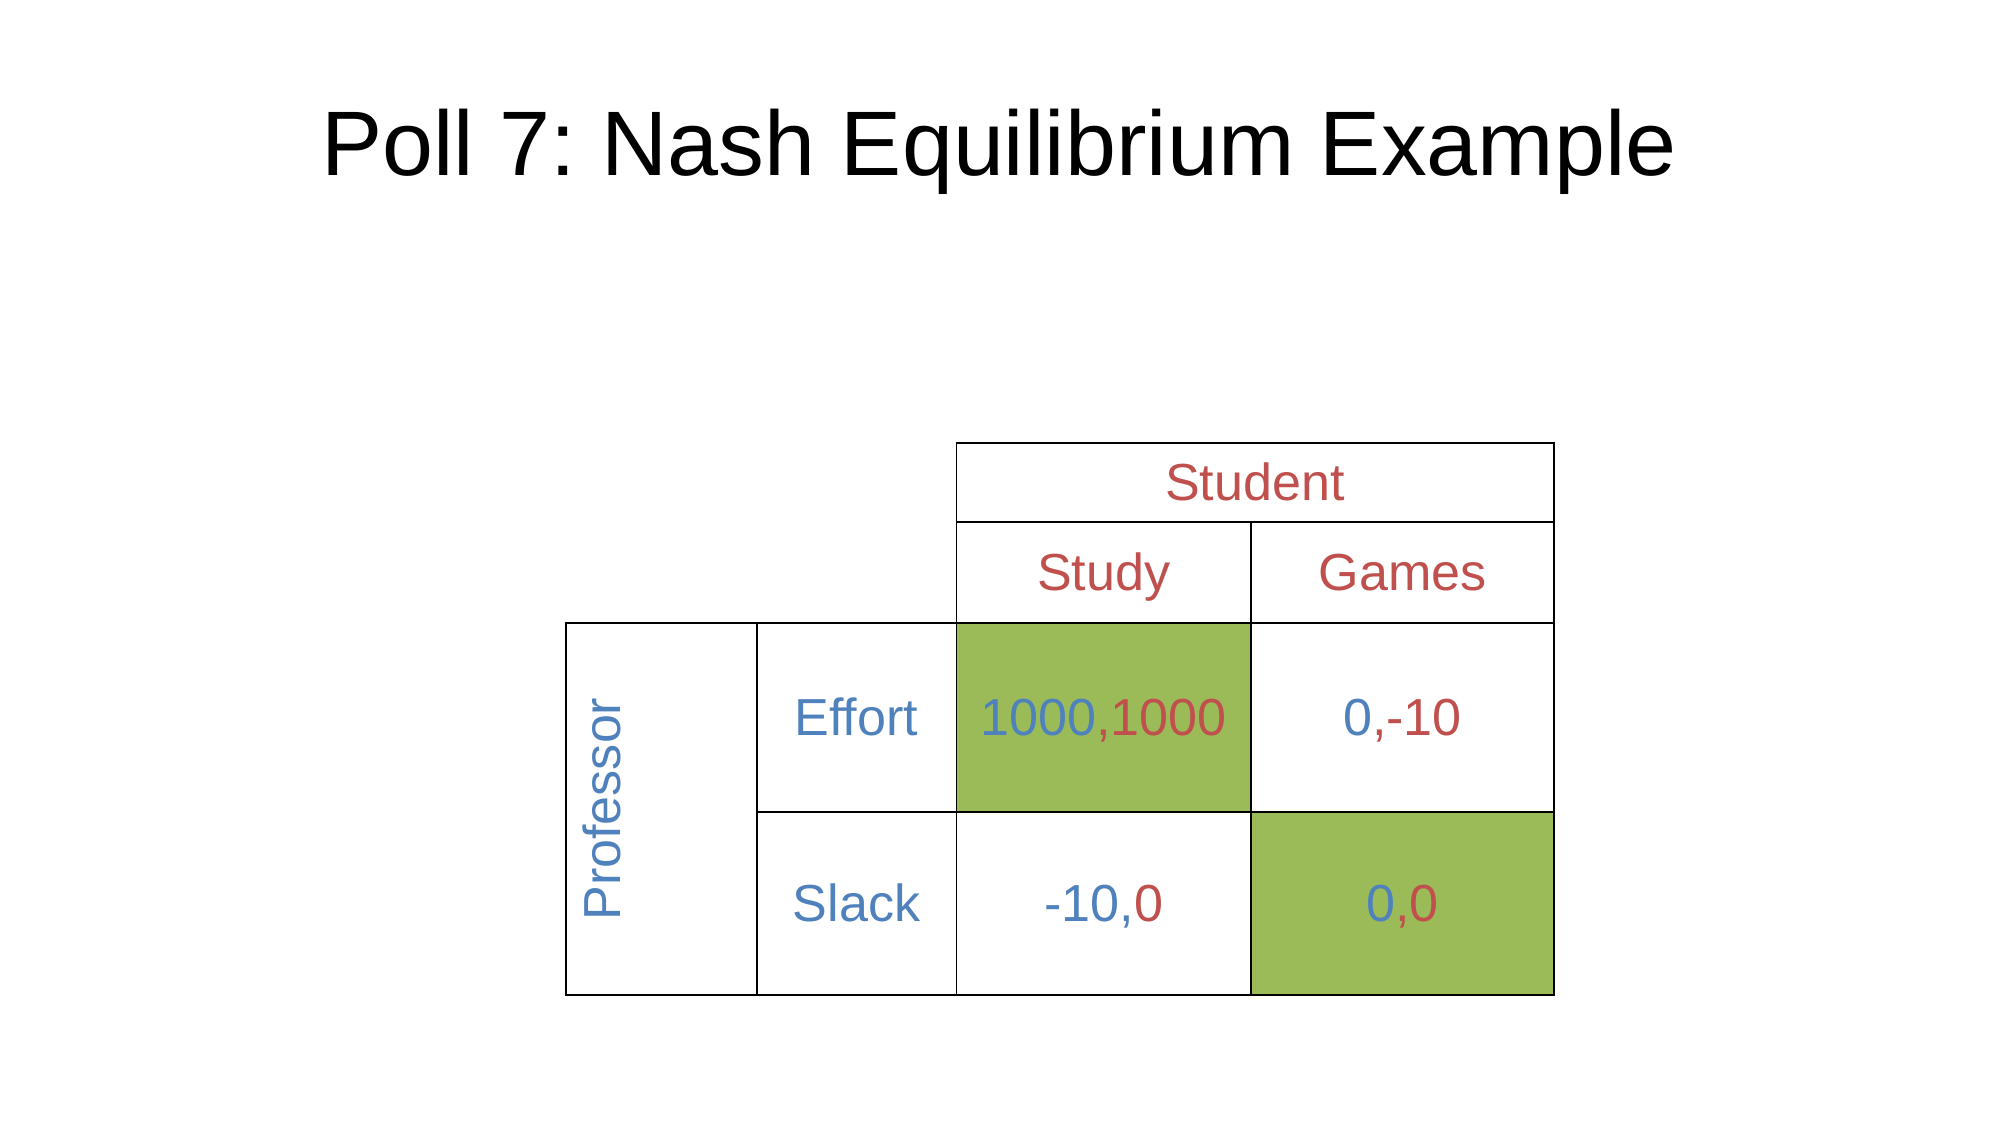

# Poll 7: Nash Equilibrium Example
|  |  | Student |  |
| --- | --- | --- | --- |
|  |  | Study | Games |
| Professor | Effort | 1000,1000 | 0,-10 |
|  | Slack | -10,0 | 0,0 |